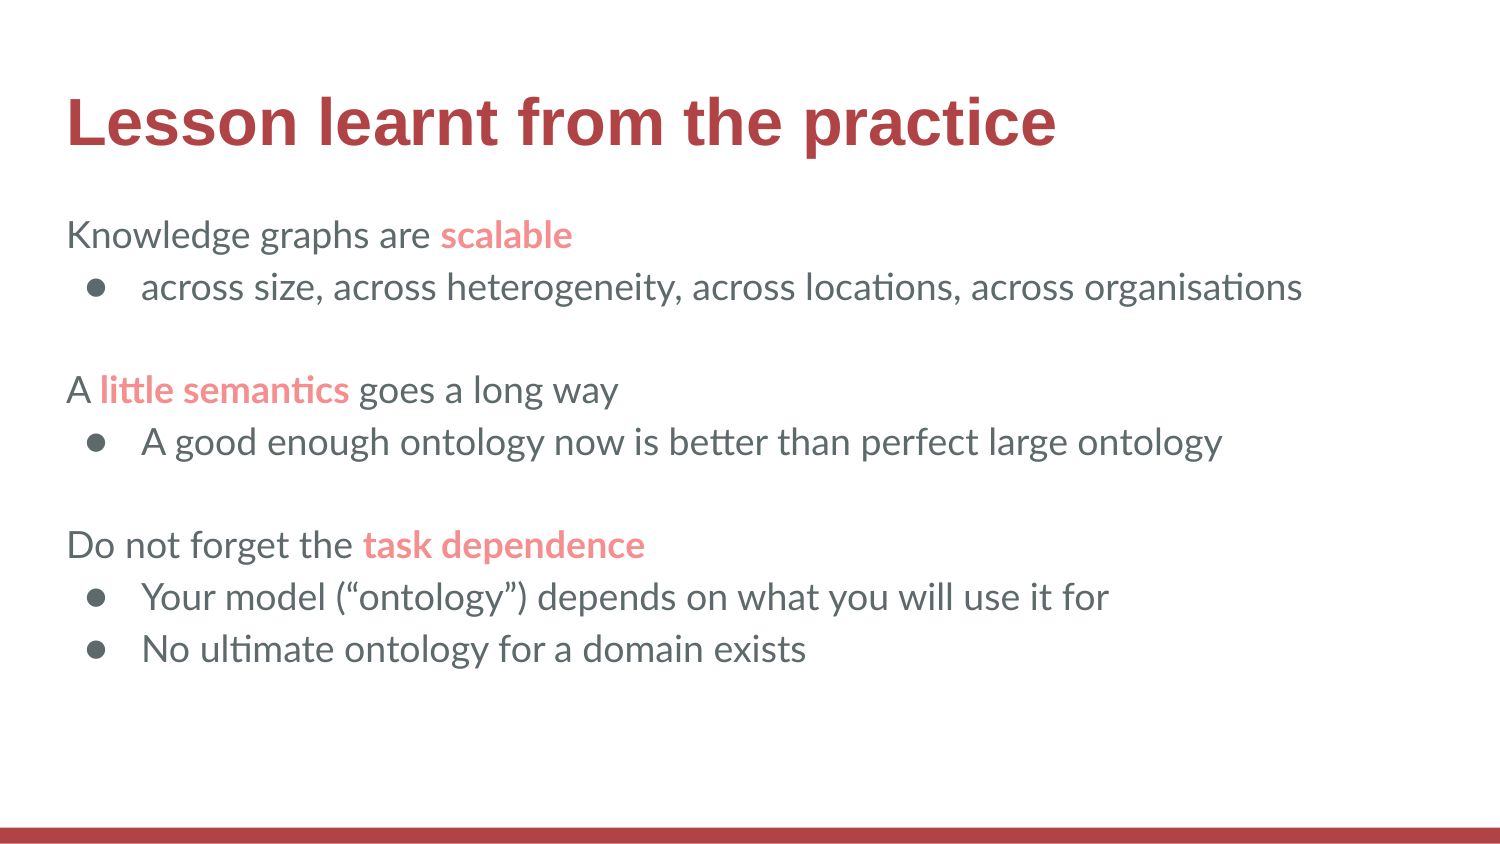

# Lesson learnt from the practice
Knowledge graphs are scalable
across size, across heterogeneity, across locations, across organisations

A little semantics goes a long way
A good enough ontology now is better than perfect large ontology
Do not forget the task dependence
Your model (“ontology”) depends on what you will use it for
No ultimate ontology for a domain exists